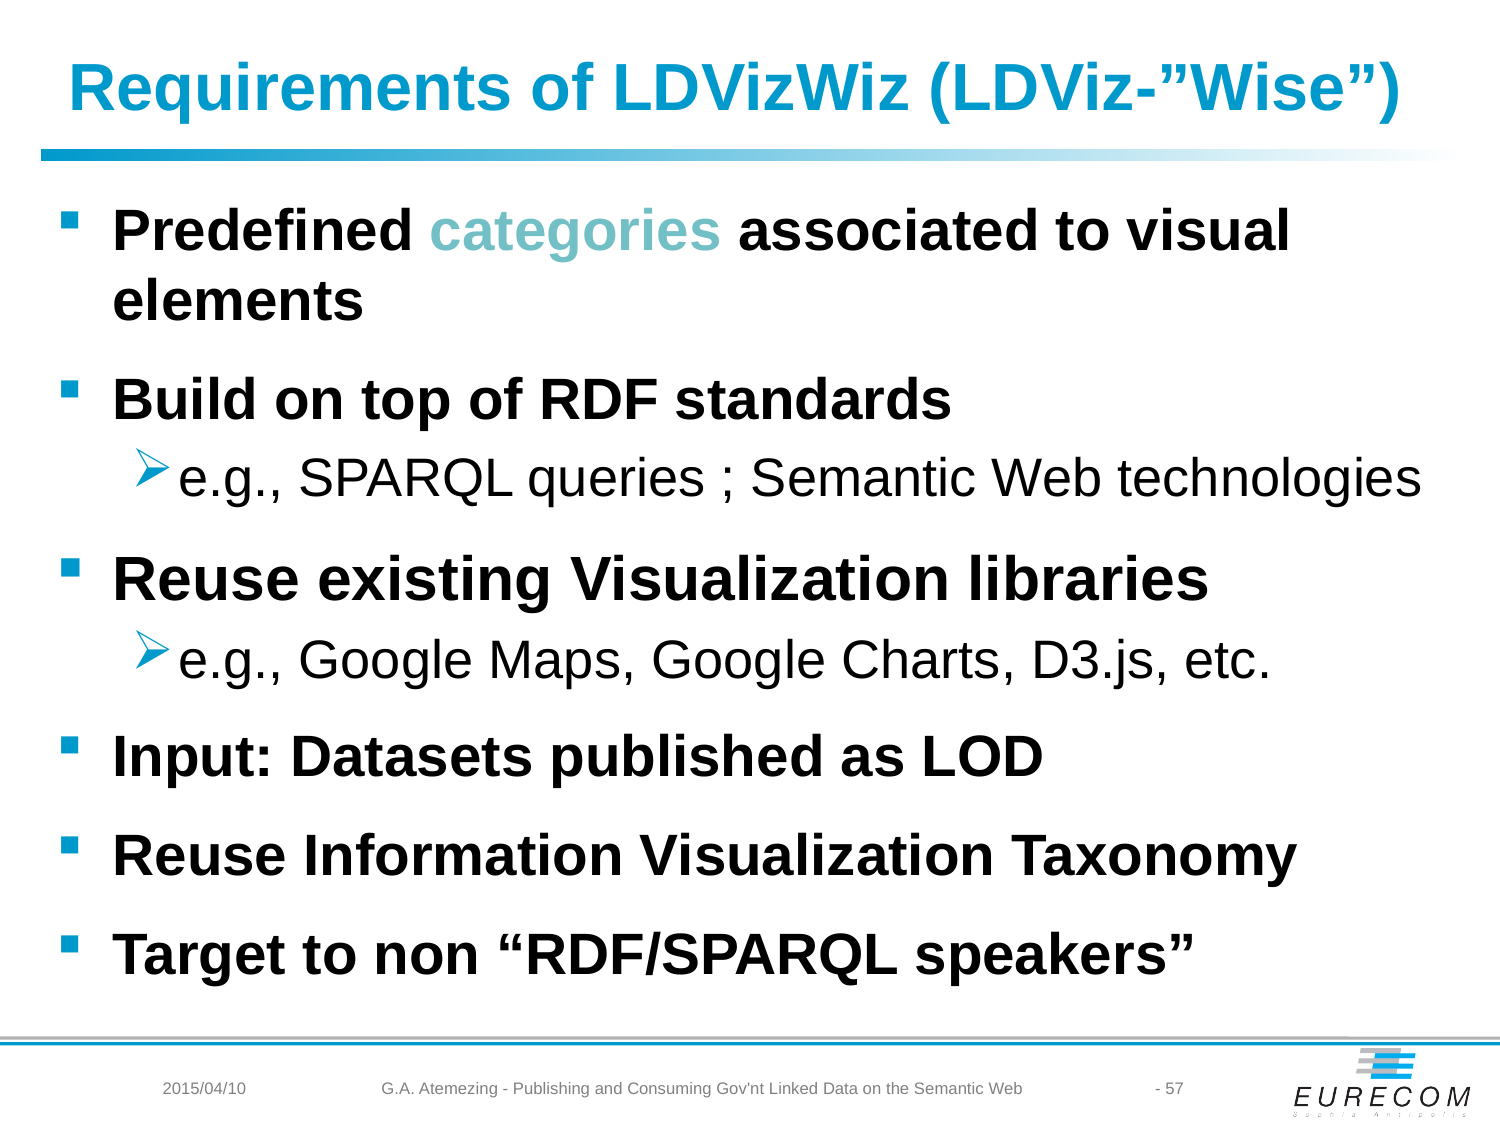

# Requirements of LDVizWiz (LDViz-”Wise”)
Predefined categories associated to visual elements
Build on top of RDF standards
e.g., SPARQL queries ; Semantic Web technologies
Reuse existing Visualization libraries
e.g., Google Maps, Google Charts, D3.js, etc.
Input: Datasets published as LOD
Reuse Information Visualization Taxonomy
Target to non “RDF/SPARQL speakers”

2015/04/10
G.A. Atemezing - Publishing and Consuming Gov'nt Linked Data on the Semantic Web
- 57